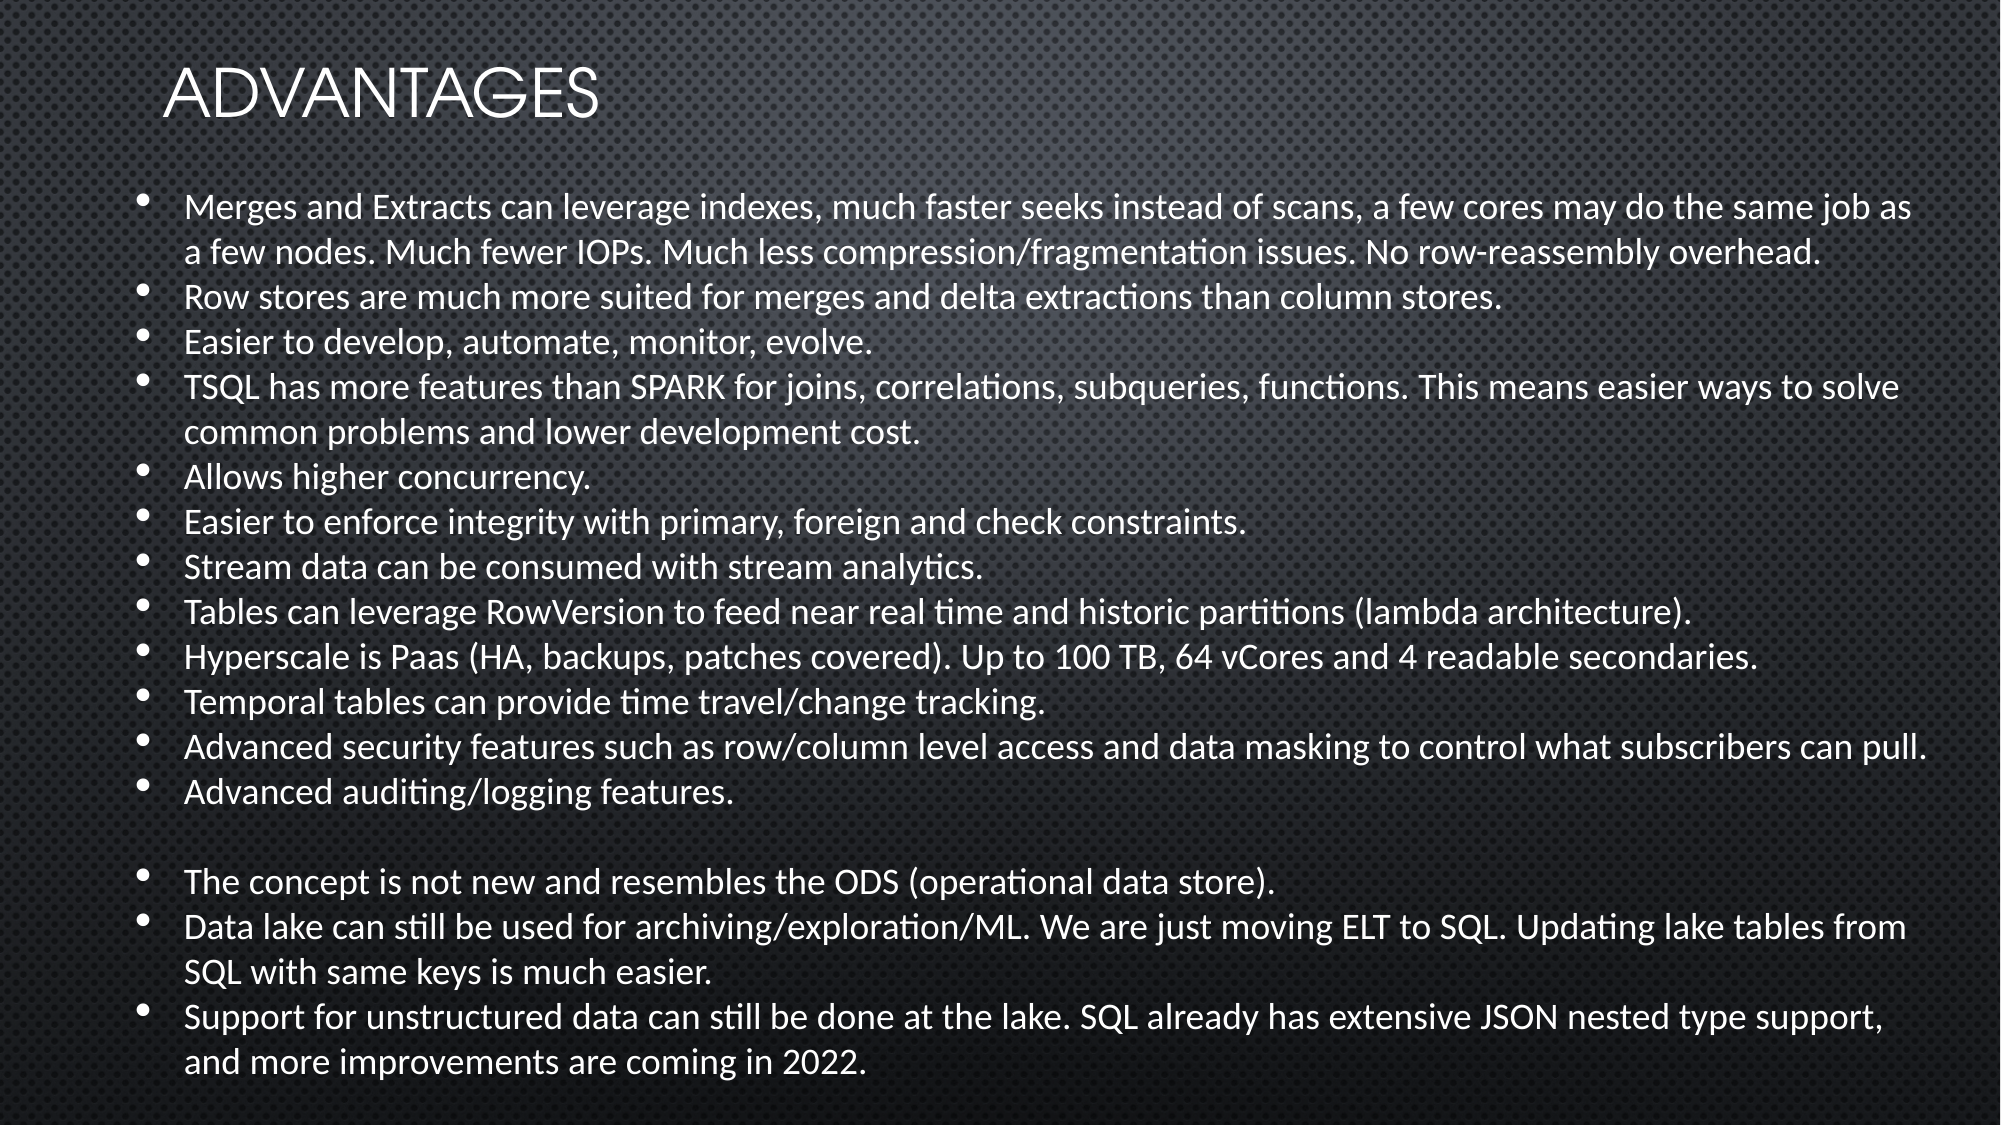

# Advantages
Merges and Extracts can leverage indexes, much faster seeks instead of scans, a few cores may do the same job as a few nodes. Much fewer IOPs. Much less compression/fragmentation issues. No row-reassembly overhead.
Row stores are much more suited for merges and delta extractions than column stores.
Easier to develop, automate, monitor, evolve.
TSQL has more features than SPARK for joins, correlations, subqueries, functions. This means easier ways to solve common problems and lower development cost.
Allows higher concurrency.
Easier to enforce integrity with primary, foreign and check constraints.
Stream data can be consumed with stream analytics.
Tables can leverage RowVersion to feed near real time and historic partitions (lambda architecture).
Hyperscale is Paas (HA, backups, patches covered). Up to 100 TB, 64 vCores and 4 readable secondaries.
Temporal tables can provide time travel/change tracking.
Advanced security features such as row/column level access and data masking to control what subscribers can pull.
Advanced auditing/logging features.

The concept is not new and resembles the ODS (operational data store).
Data lake can still be used for archiving/exploration/ML. We are just moving ELT to SQL. Updating lake tables from SQL with same keys is much easier.
Support for unstructured data can still be done at the lake. SQL already has extensive JSON nested type support, and more improvements are coming in 2022.